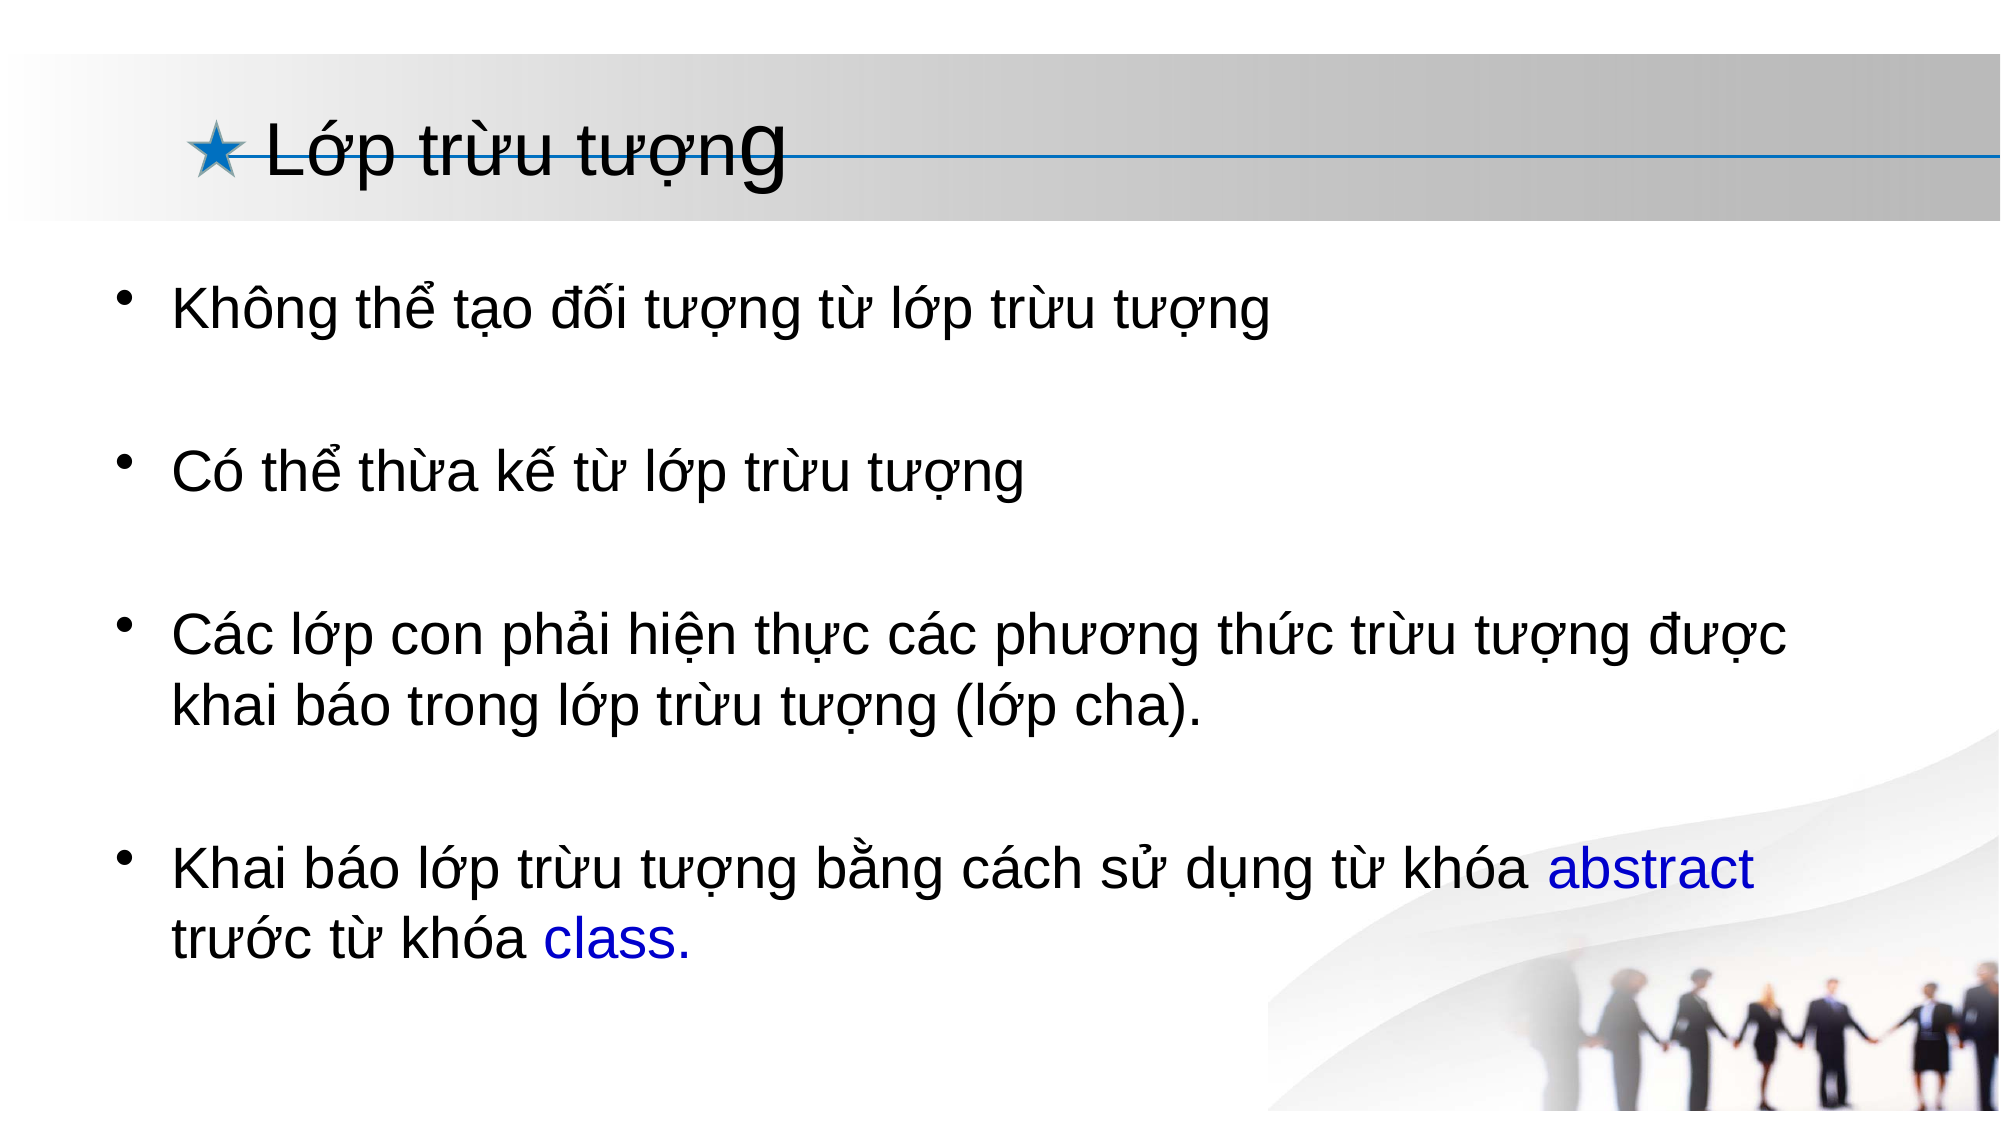

# Lớp trừu tượng
Không thể tạo đối tượng từ lớp trừu tượng

Có thể thừa kế từ lớp trừu tượng

Các lớp con phải hiện thực các phương thức trừu tượng được khai báo trong lớp trừu tượng (lớp cha).

Khai báo lớp trừu tượng bằng cách sử dụng từ khóa abstract trước từ khóa class.

34